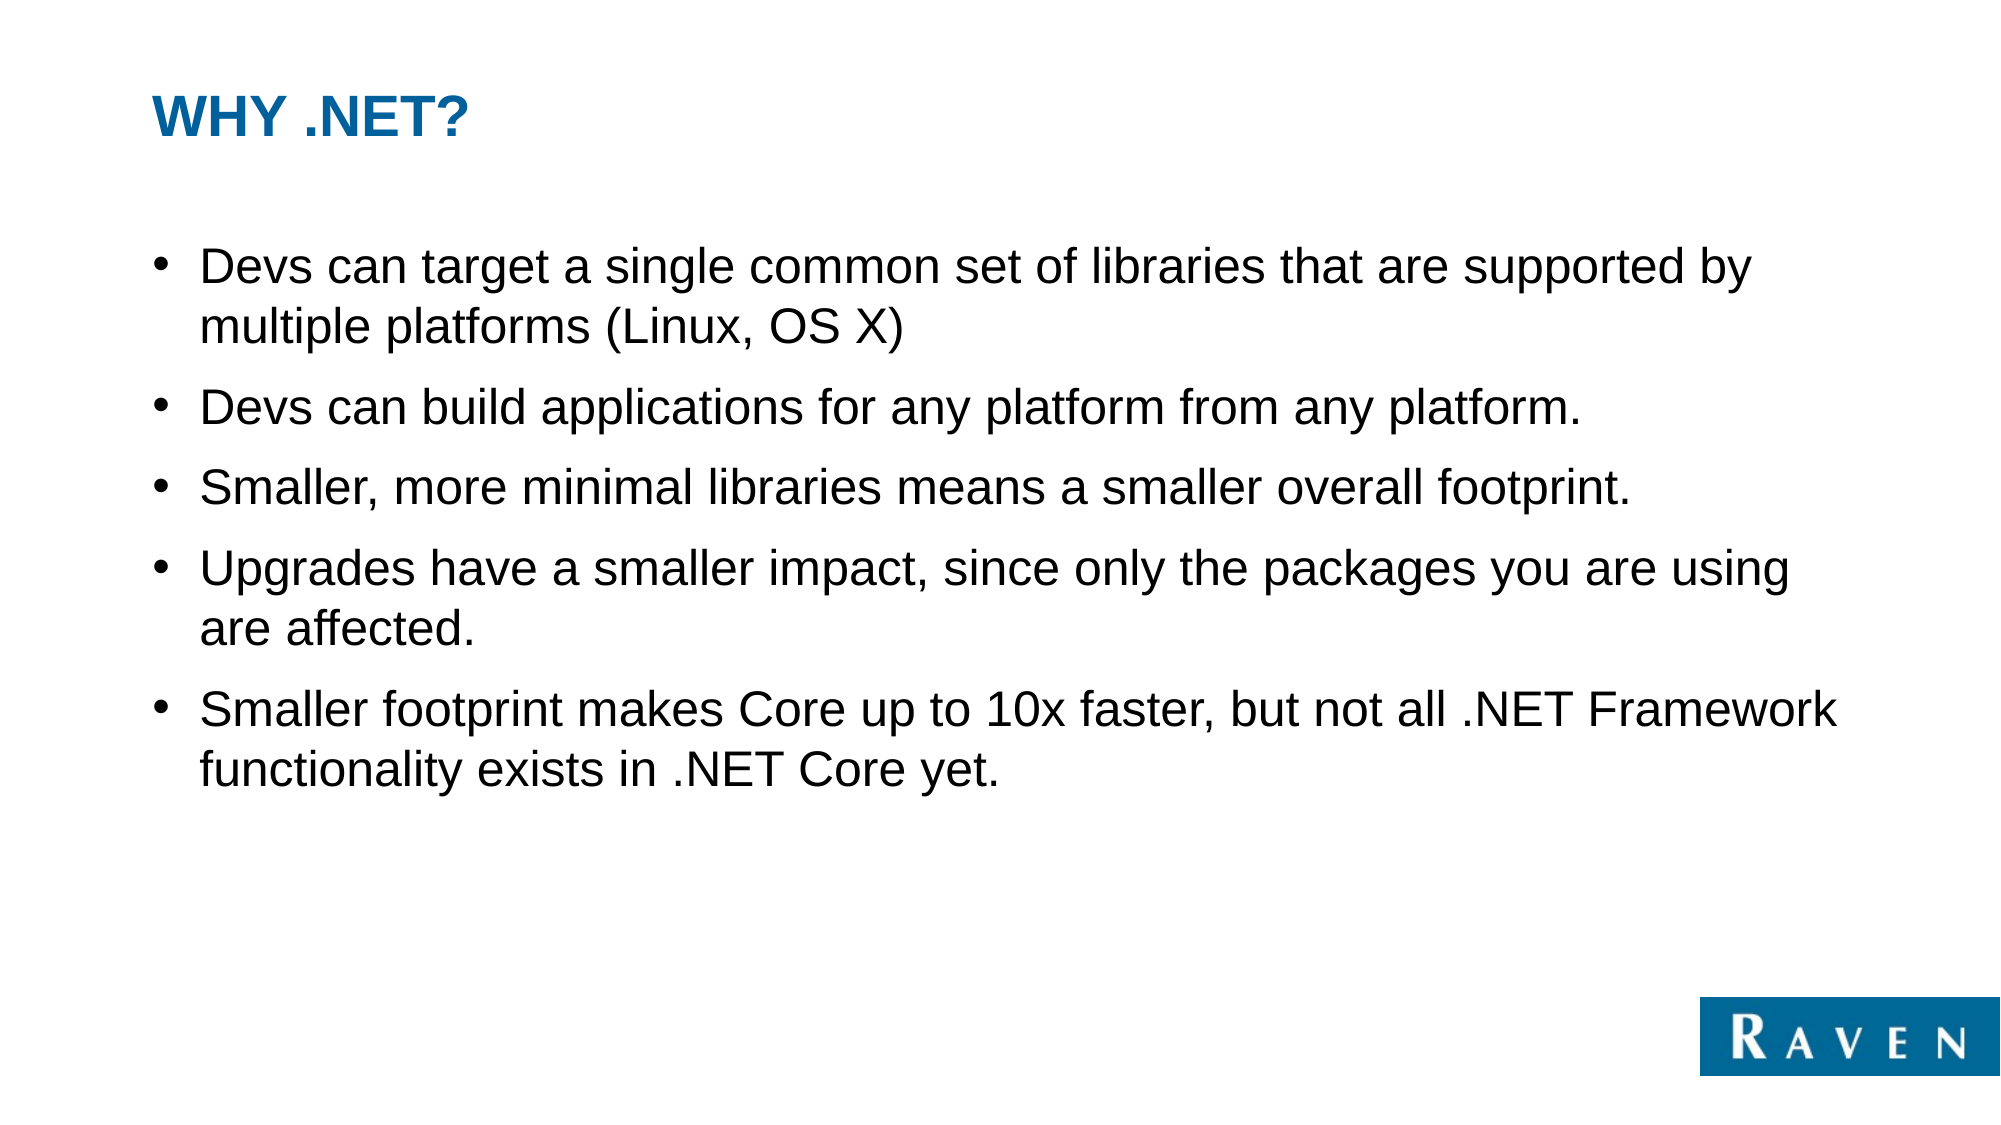

# Why .NET?

Devs can target a single common set of libraries that are supported by multiple platforms (Linux, OS X)
Devs can build applications for any platform from any platform.
Smaller, more minimal libraries means a smaller overall footprint.
Upgrades have a smaller impact, since only the packages you are using are affected.
Smaller footprint makes Core up to 10x faster, but not all .NET Framework functionality exists in .NET Core yet.